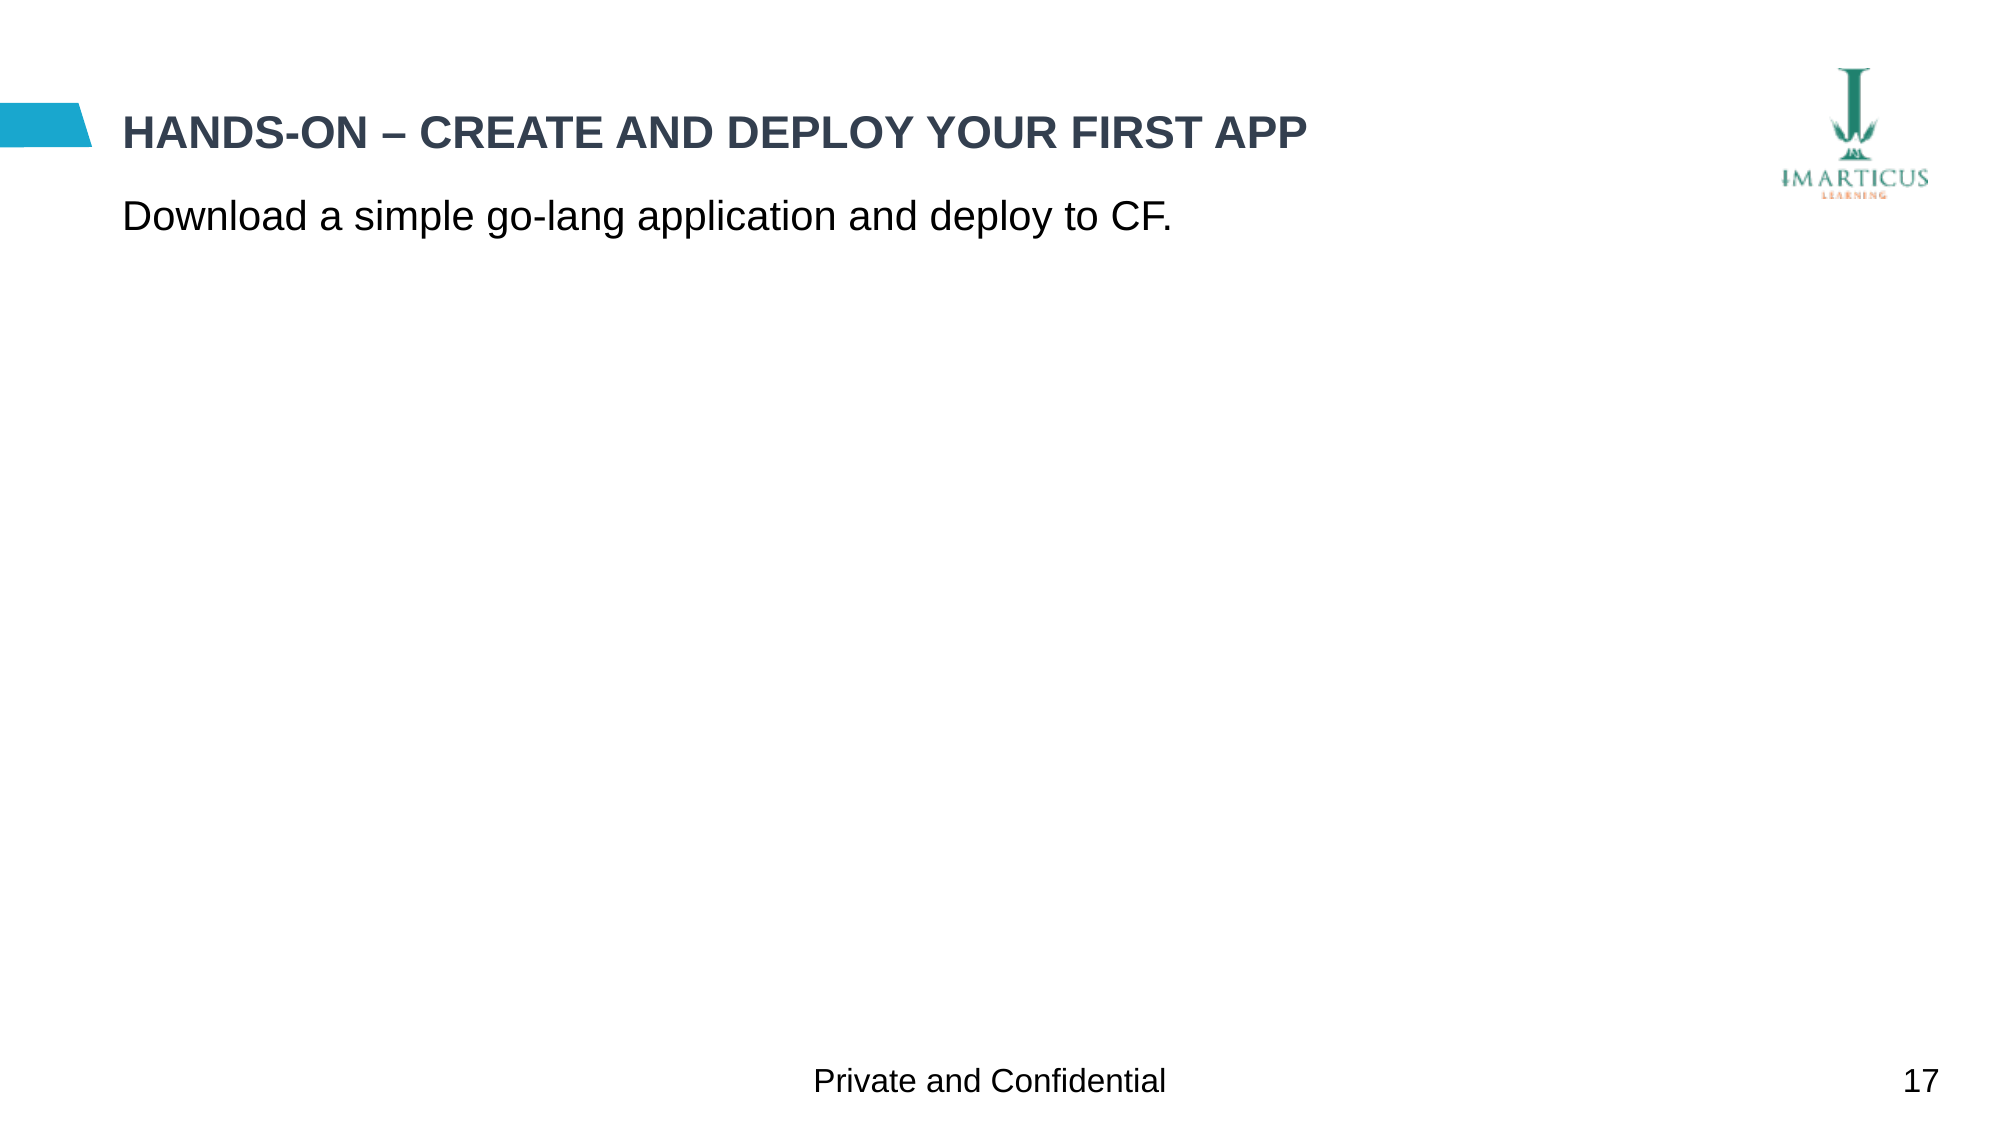

# HANDS-ON – CREATE AND DEPLOY YOUR FIRST APP
Download a simple go-lang application and deploy to CF.